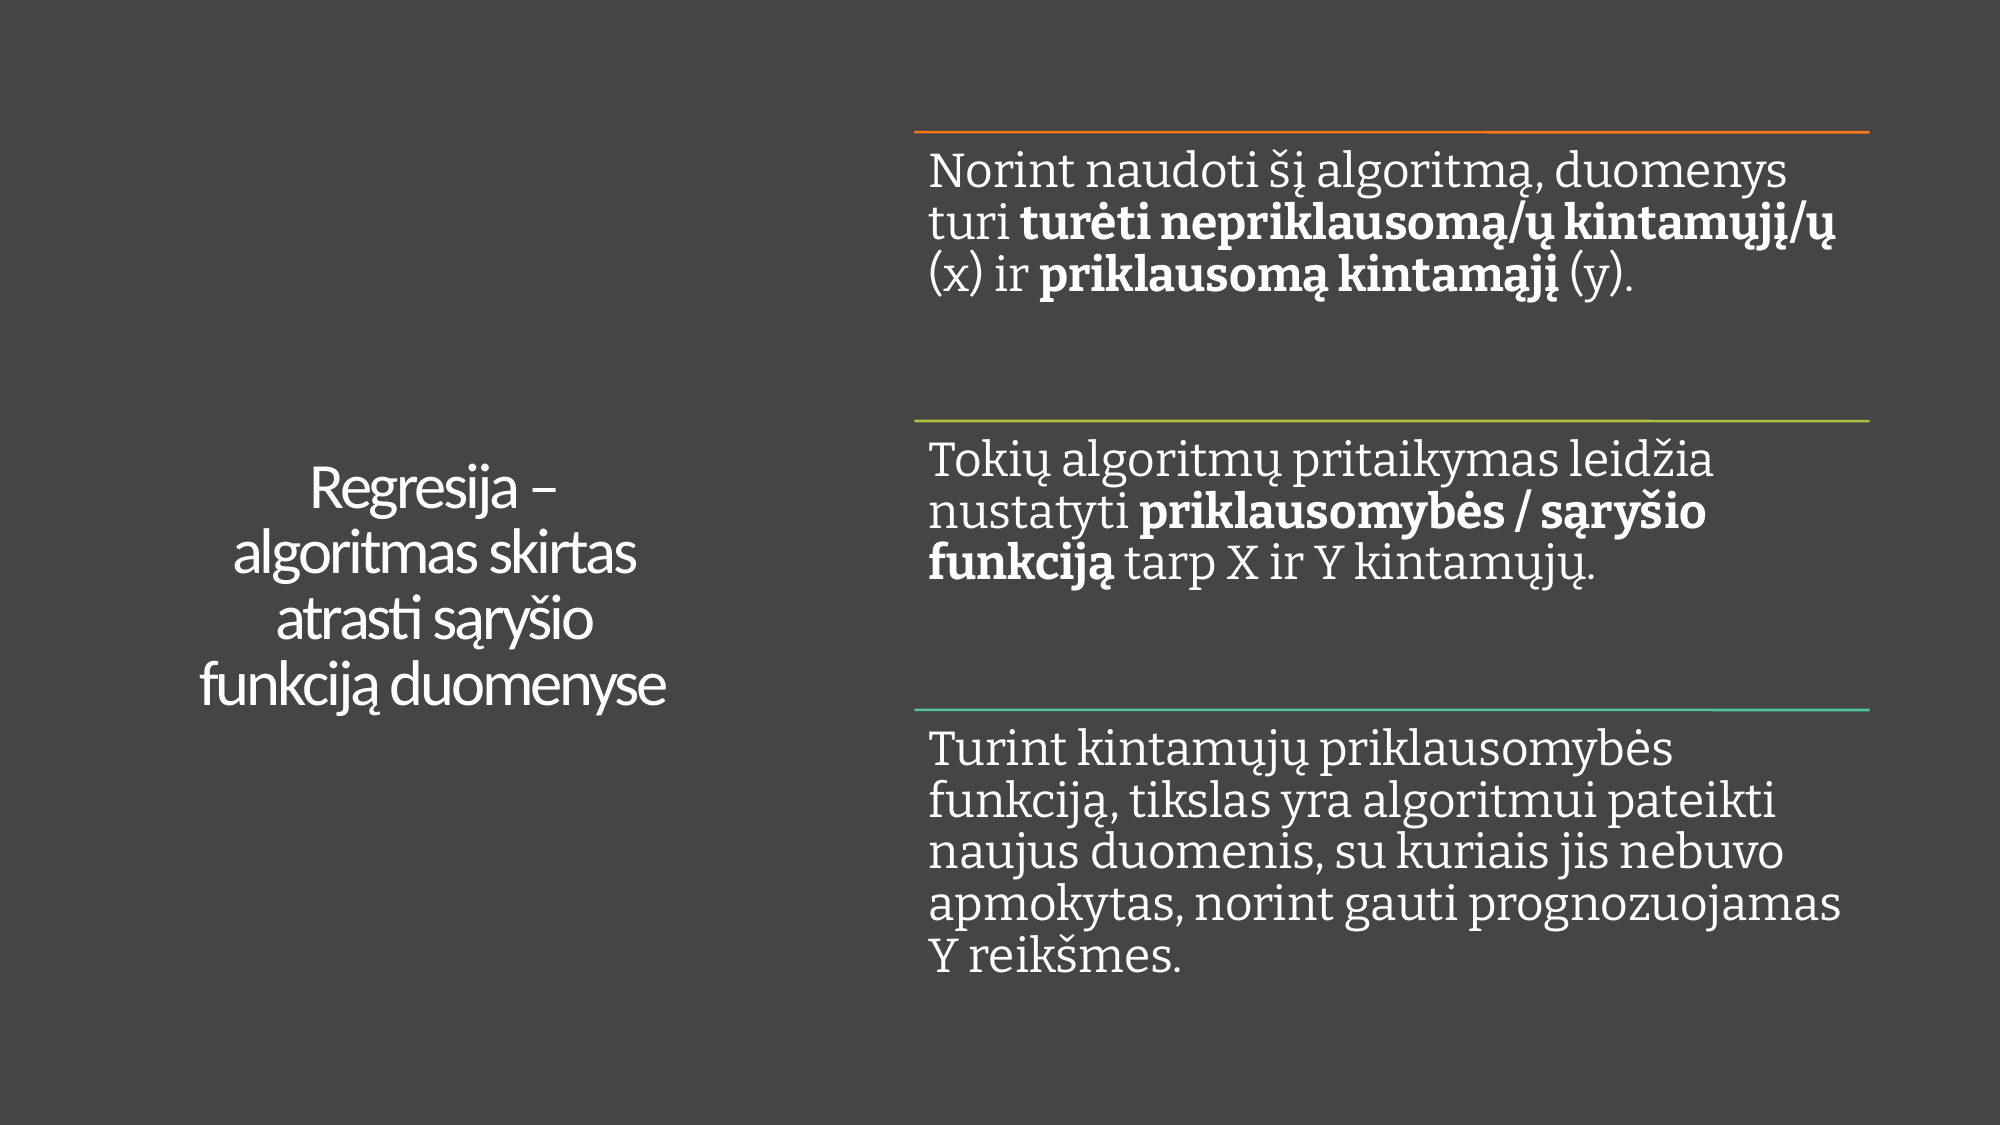

Norint naudoti šį algoritmą, duomenys turi turėti nepriklausomą/ų kintamųjį/ų (x) ir priklausomą kintamąjį (y).
Tokių algoritmų pritaikymas leidžia nustatyti priklausomybės / sąryšio funkciją tarp X ir Y kintamųjų.
Turint kintamųjų priklausomybės funkciją, tikslas yra algoritmui pateikti naujus duomenis, su kuriais jis nebuvo apmokytas, norint gauti prognozuojamas Y reikšmes.
# Regresija – algoritmas skirtas atrasti sąryšio funkciją duomenyse